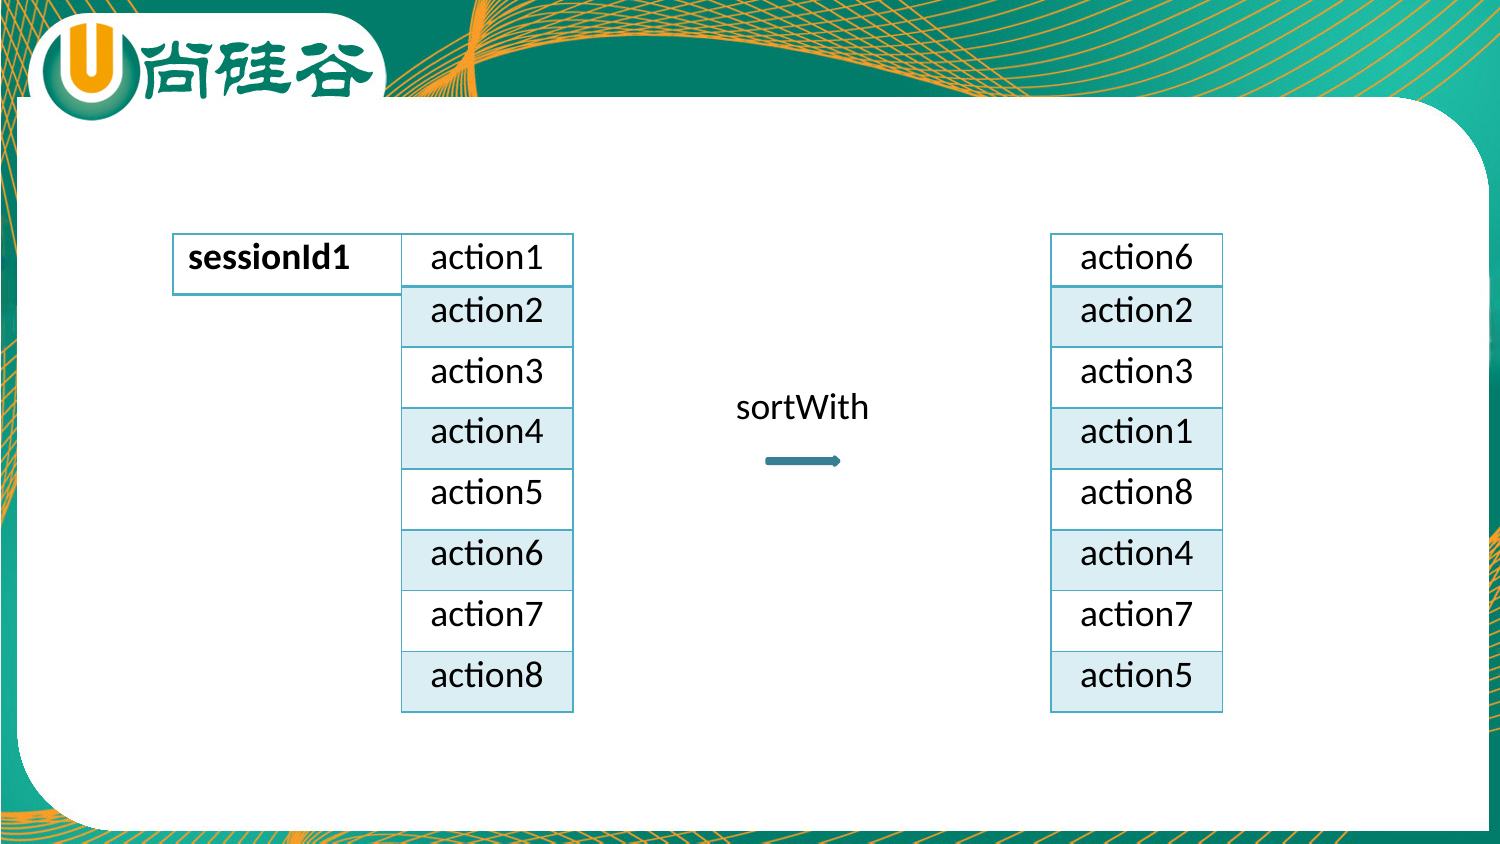

| sessionId1 |
| --- |
| action1 |
| --- |
| action2 |
| action3 |
| action4 |
| action5 |
| action6 |
| action7 |
| action8 |
| action6 |
| --- |
| action2 |
| action3 |
| action1 |
| action8 |
| action4 |
| action7 |
| action5 |
sortWith